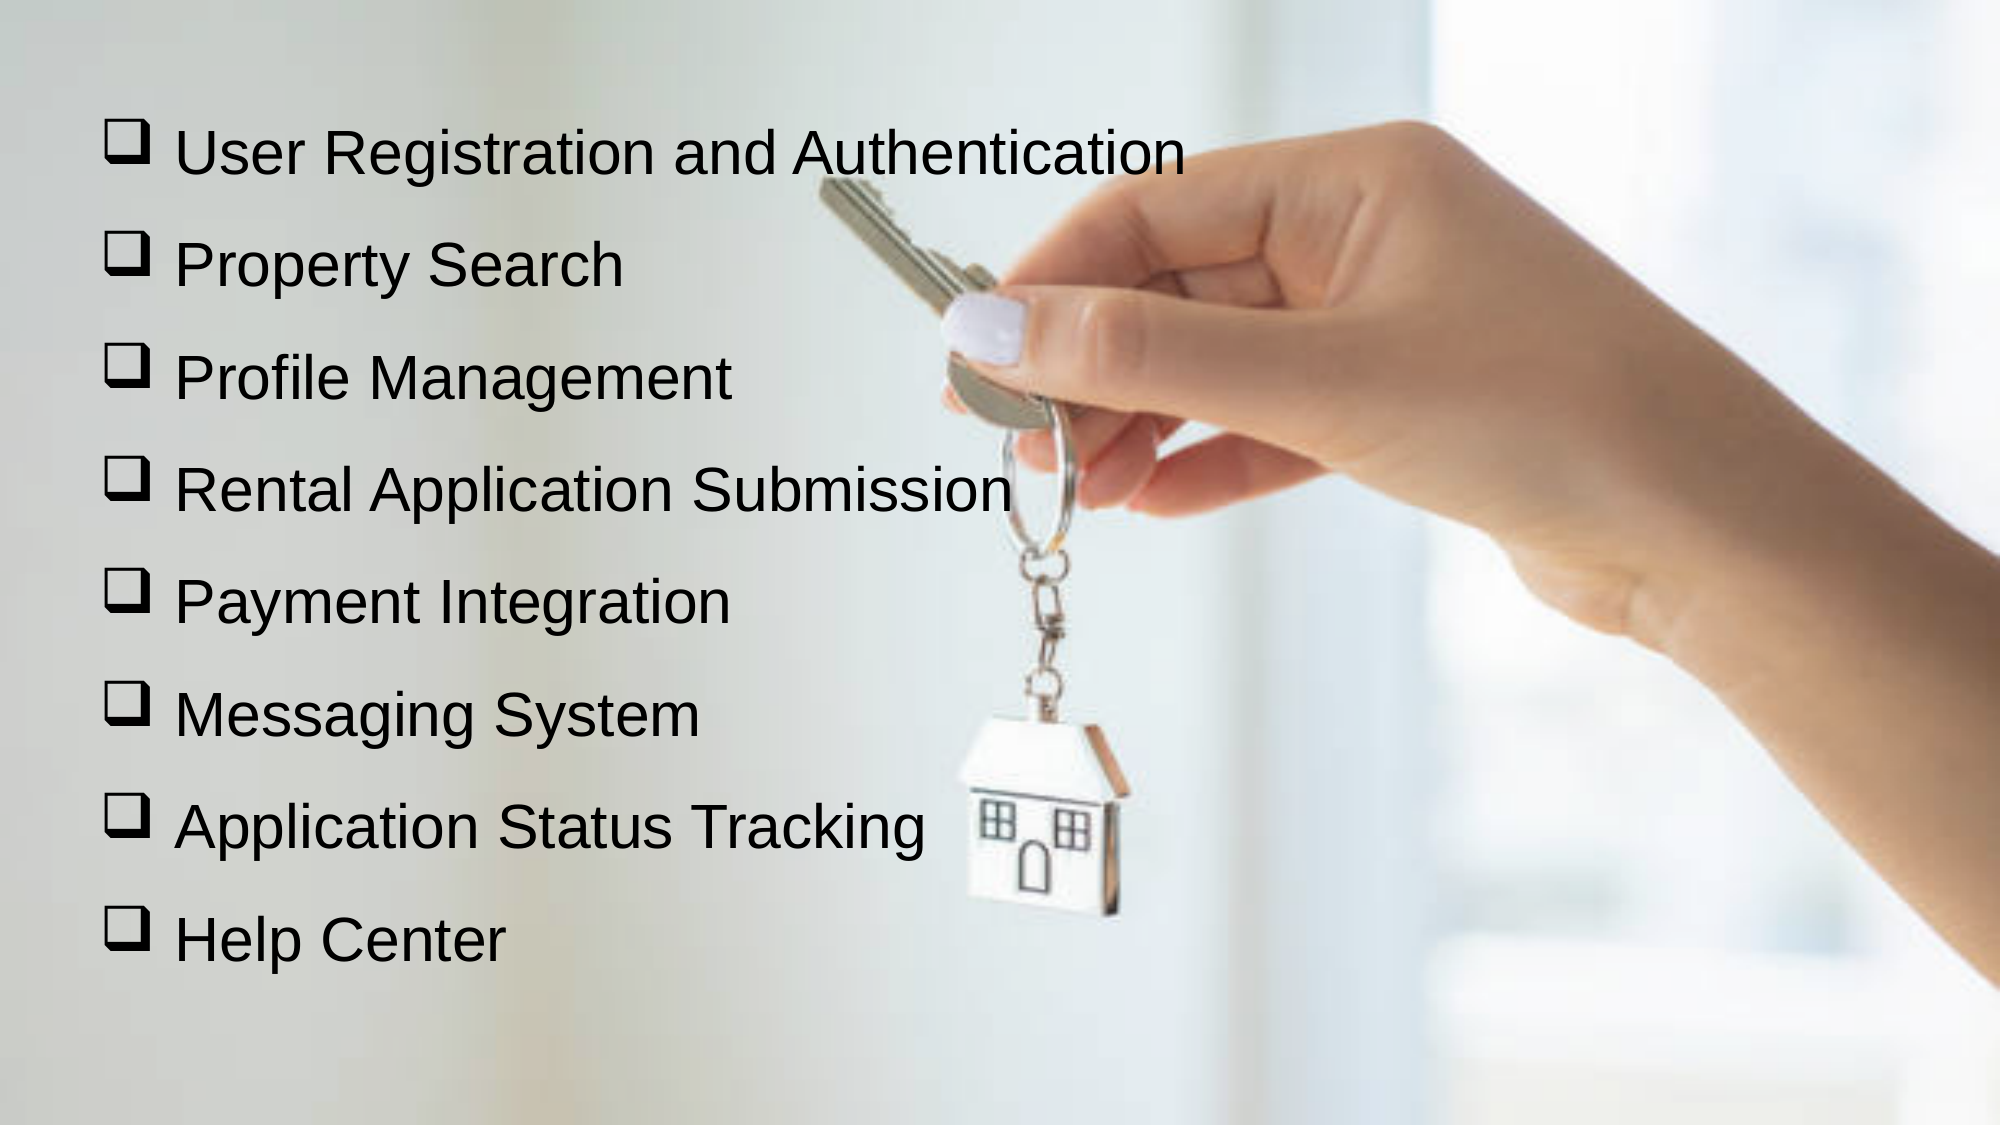

User Registration and Authentication
Property Search
Profile Management
Rental Application Submission
Payment Integration
Messaging System
Application Status Tracking
Help Center